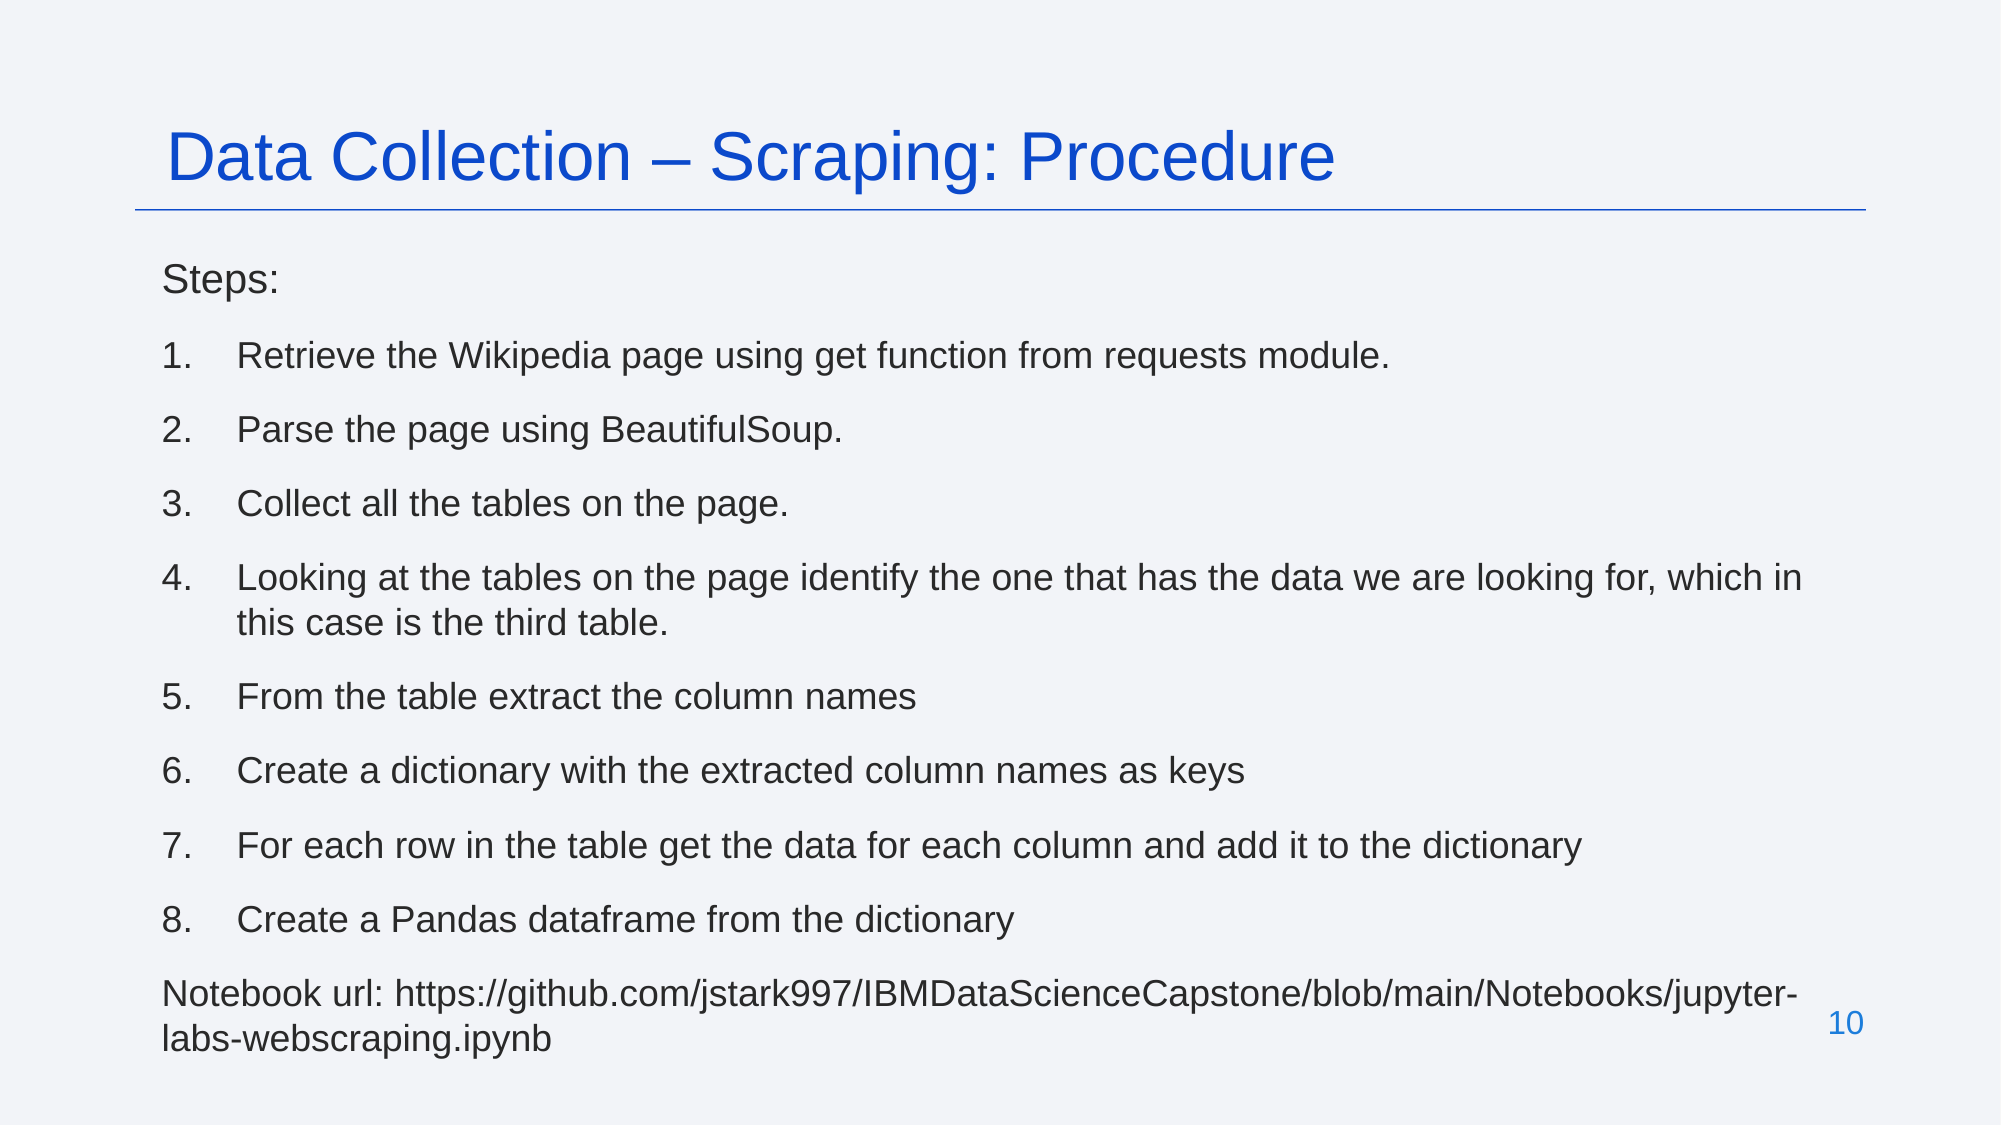

Data Collection – Scraping: Procedure
Steps:
Retrieve the Wikipedia page using get function from requests module.
Parse the page using BeautifulSoup.
Collect all the tables on the page.
Looking at the tables on the page identify the one that has the data we are looking for, which in this case is the third table.
From the table extract the column names
Create a dictionary with the extracted column names as keys
For each row in the table get the data for each column and add it to the dictionary
Create a Pandas dataframe from the dictionary
Notebook url: https://github.com/jstark997/IBMDataScienceCapstone/blob/main/Notebooks/jupyter-labs-webscraping.ipynb
10